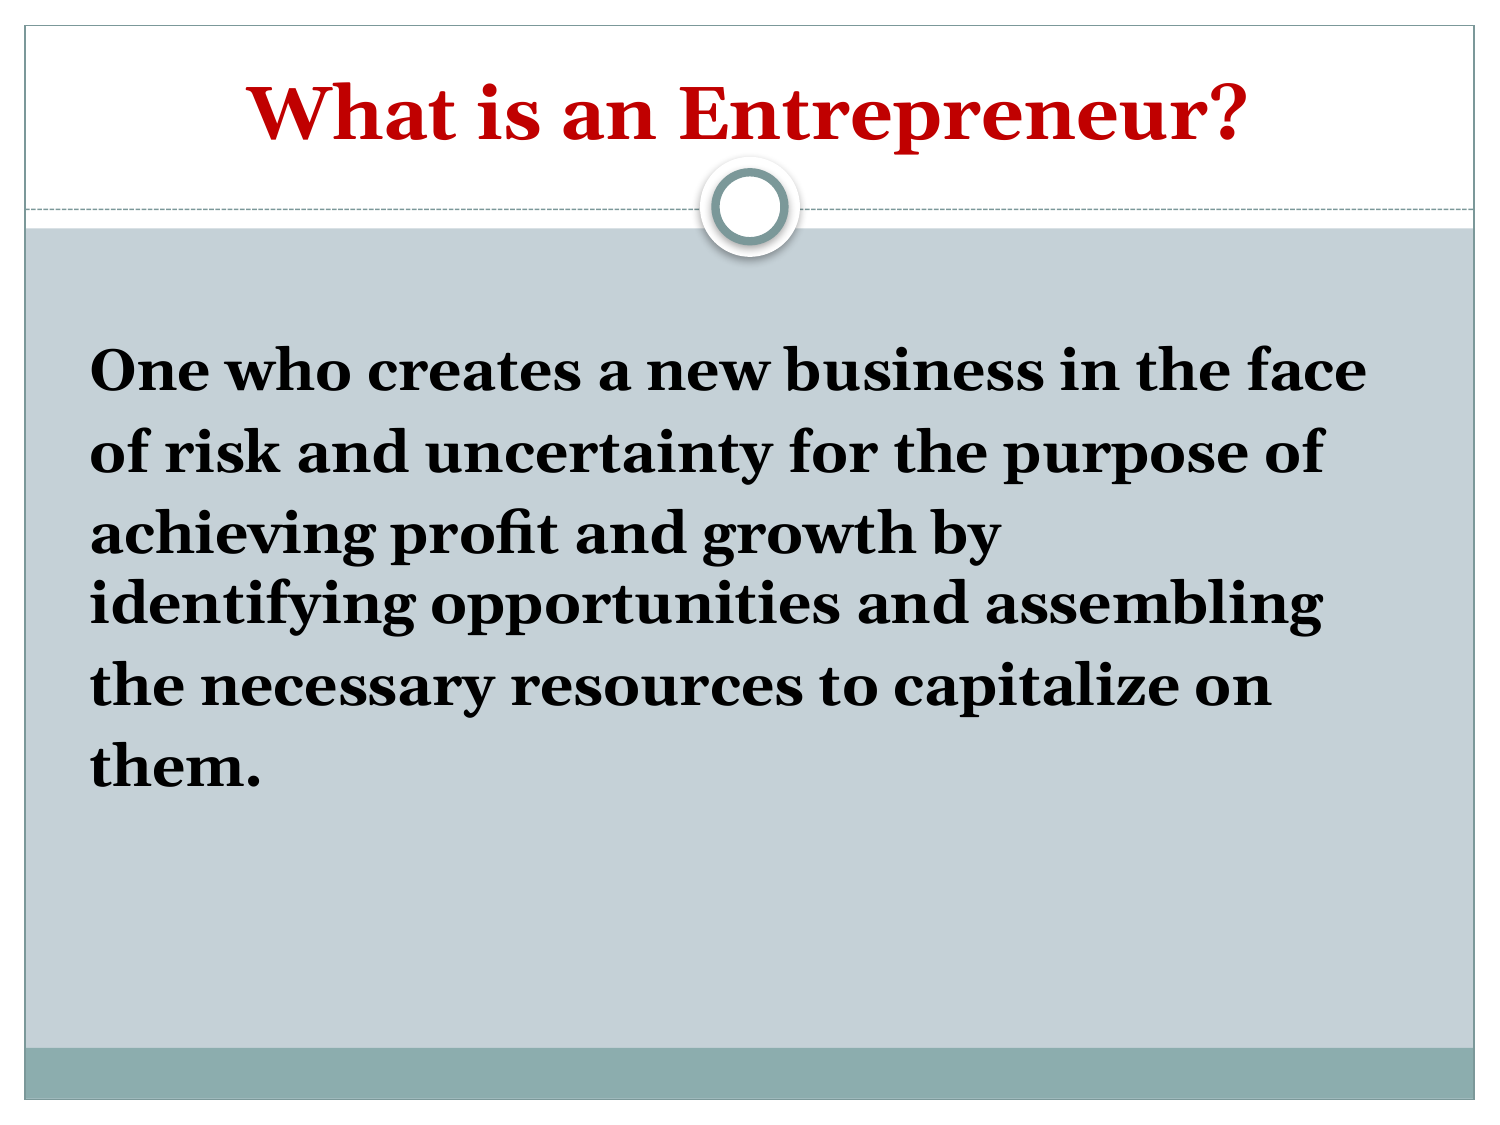

# What is an Entrepreneur?
One who creates a new business in the face
of risk and uncertainty for the purpose of
achieving profit and growth by identifying opportunities and assembling
the necessary resources to capitalize on
them.